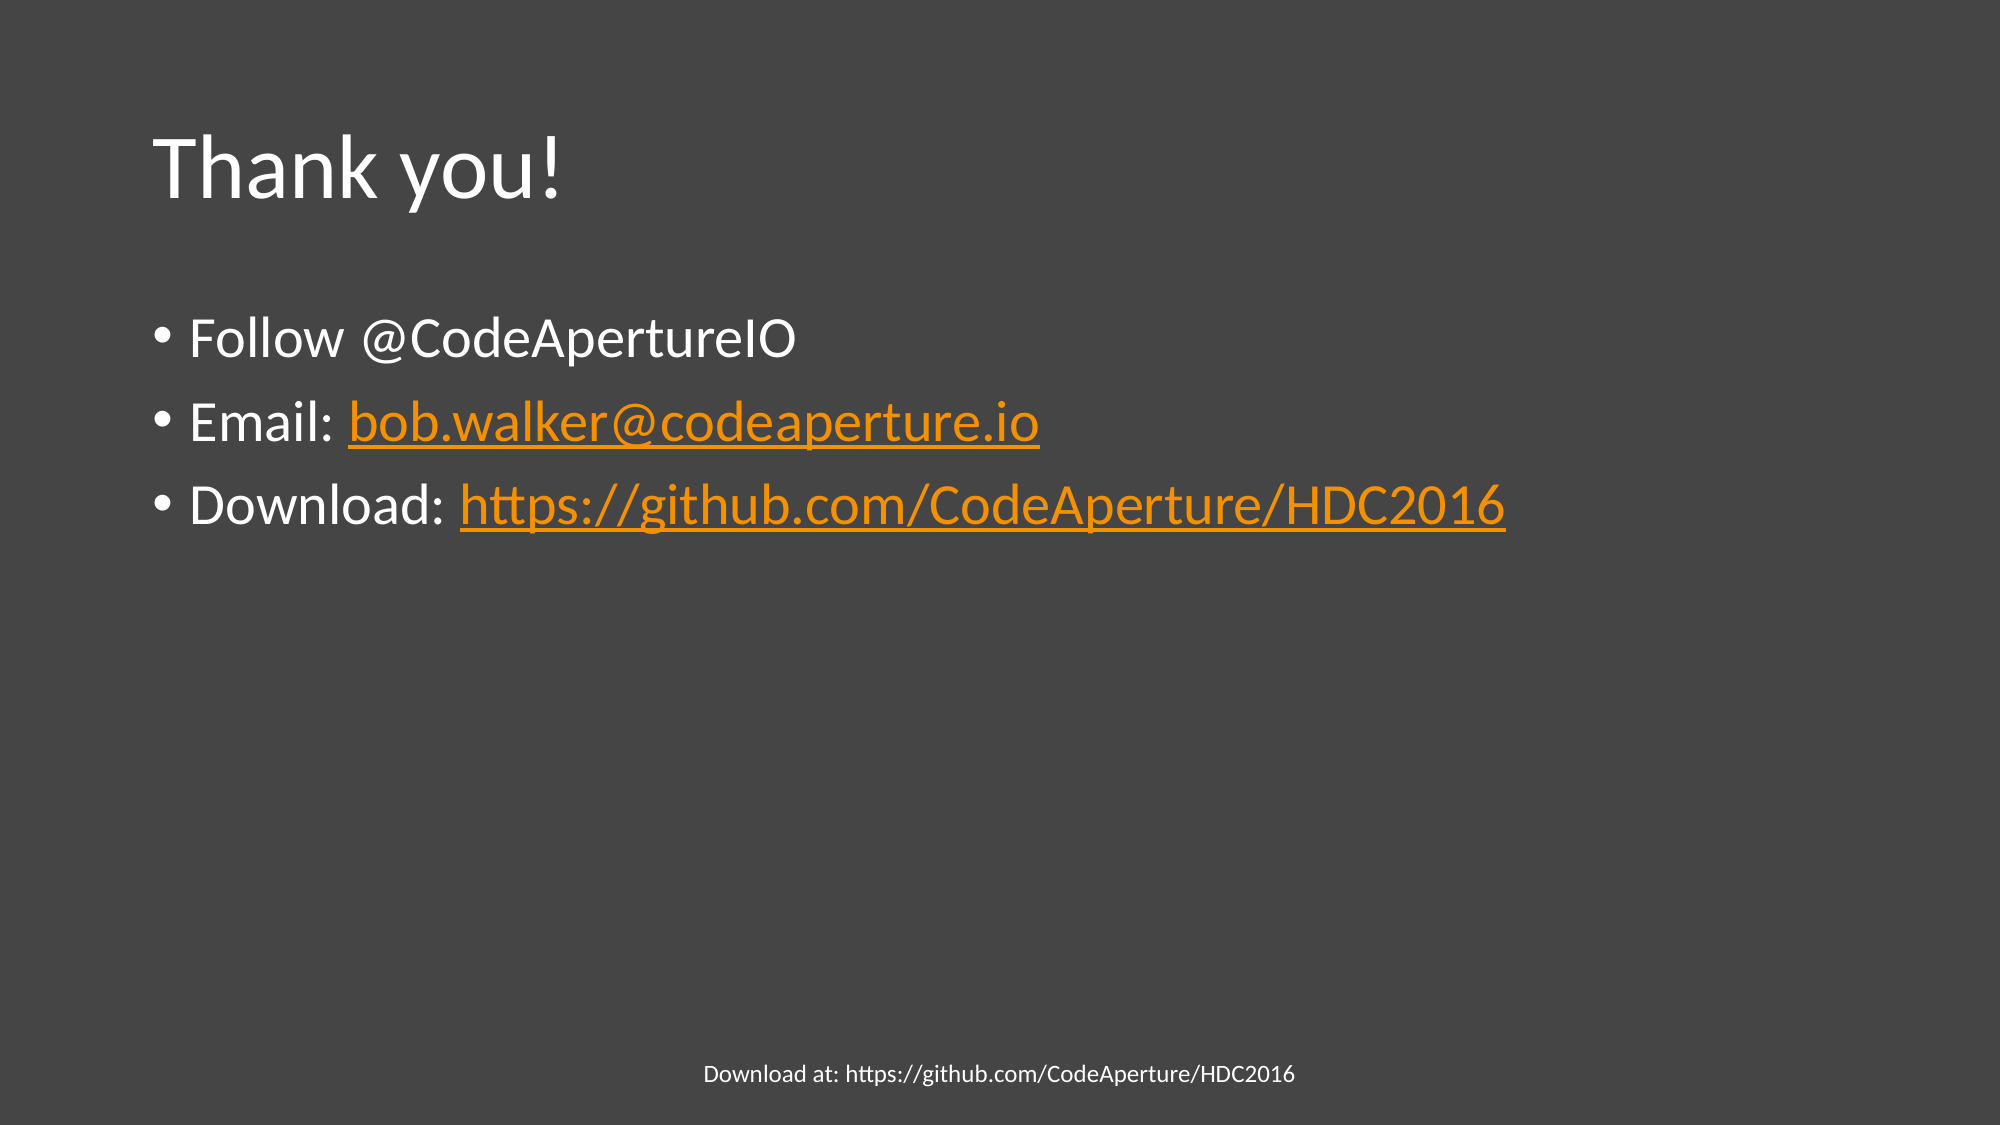

# Thank you!
Follow @CodeApertureIO
Email: bob.walker@codeaperture.io
Download: https://github.com/CodeAperture/HDC2016
Download at: https://github.com/CodeAperture/HDC2016